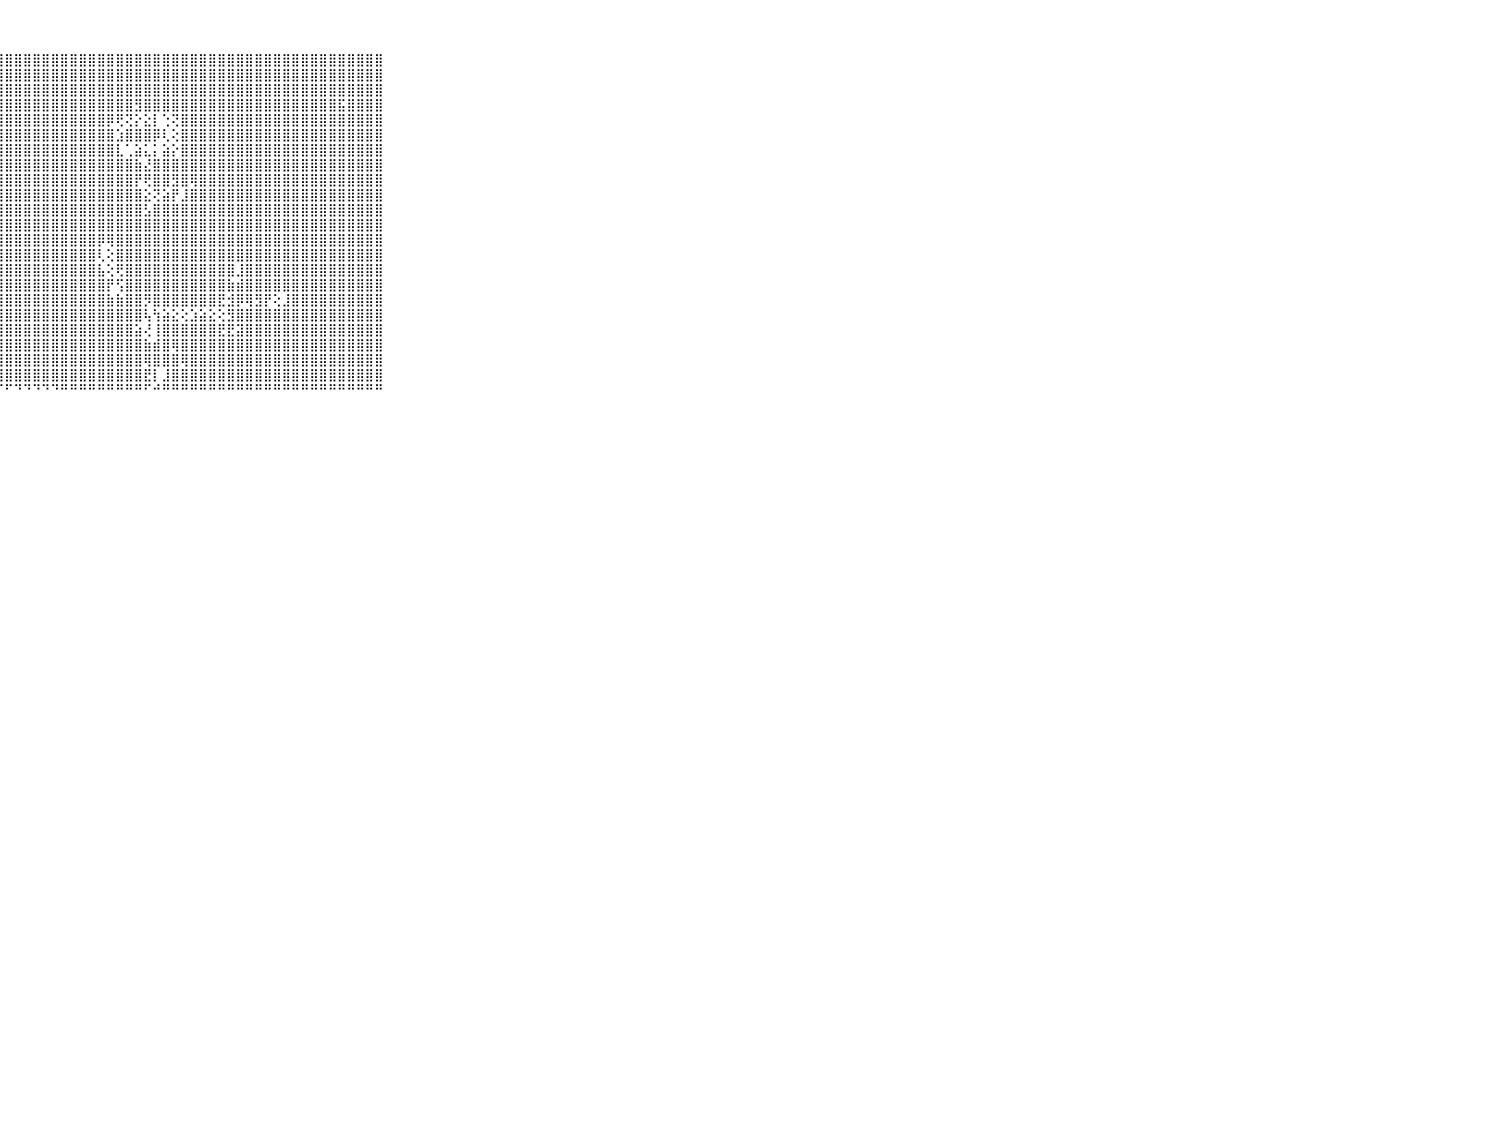

⠀⠀⠀⠀⠀⠀⠀⠀⠀⠀⠀⡟⢕⢕⣿⣿⣿⣿⣿⣿⣿⣿⣿⣿⣿⣿⣿⣿⣿⣿⣿⣿⣿⣿⣿⣿⣿⣿⣿⣿⣿⣿⣿⣿⣿⣿⣿⣿⣿⣿⣿⣿⣿⣿⣿⣿⣿⣿⣿⣿⣿⣿⣿⣿⣿⣿⣿⣿⣿⠀⠀⠀⠀⠀⠀⠀⠀⠀⠀⠀⠀
⠀⠀⠀⠀⠀⠀⠀⠀⠀⠀⠀⡇⢕⢕⣿⣿⣿⣿⣿⣿⣿⣿⣿⣿⣿⣿⣿⣿⣿⣿⣿⣿⣿⣿⣿⣿⣿⣿⣿⣿⣿⣿⣿⣿⣿⣿⣿⣿⣿⣿⣿⣿⣿⣿⣿⣿⣿⣿⣿⣿⣿⣿⣿⣿⣿⣿⣿⣿⣿⠀⠀⠀⠀⠀⠀⠀⠀⠀⠀⠀⠀
⠀⠀⠀⠀⠀⠀⠀⠀⠀⠀⠀⡧⢕⢕⣿⣿⣿⣿⣿⣿⣿⣿⣿⣿⣿⣿⣿⣿⣿⣿⣿⣿⣿⣿⣿⣿⣿⣿⣿⣿⣿⣿⣿⣿⣿⣿⣿⣿⣿⣿⣿⣿⣿⣿⣿⣿⣿⣿⣿⣿⣿⣿⣿⣿⣿⣿⣿⣿⣿⠀⠀⠀⠀⠀⠀⠀⠀⠀⠀⠀⠀
⠀⠀⠀⠀⠀⠀⠀⠀⠀⠀⠀⣷⢕⢕⣿⣿⣿⣿⣿⣿⣿⣿⣿⣿⣿⣿⣿⣿⣿⣿⣿⣿⣿⣿⣿⣿⣿⣿⣿⣿⣿⣿⣻⣿⣿⣿⣿⣿⣿⣿⣿⣿⣿⣿⣿⣿⣿⣿⣿⣿⣿⣿⣿⣿⣯⣿⣿⣿⣿⠀⠀⠀⠀⠀⠀⠀⠀⠀⠀⠀⠀
⠀⠀⠀⠀⠀⠀⠀⠀⠀⠀⠀⣿⢕⢕⣿⣿⣿⣿⣿⣿⣿⣿⣿⣿⣿⣿⣿⣿⣿⣿⣿⣿⣿⣿⣿⣿⣿⣿⣿⡿⢟⢝⡕⣕⡇⢑⢝⣿⣿⣿⣿⣿⣿⣿⣿⣿⣿⣿⣿⣿⣿⣿⣿⣿⣿⣿⣿⣿⣿⠀⠀⠀⠀⠀⠀⠀⠀⠀⠀⠀⠀
⠀⠀⠀⠀⠀⠀⠀⠀⠀⠀⠀⣧⢕⢕⣿⣿⣿⣿⣿⣿⣿⣿⣿⣿⣿⣿⣿⣿⣿⣿⣿⣿⣿⣿⣿⣿⣿⣿⣿⣿⣱⣿⣿⣿⡿⢇⢕⣿⣿⣿⣿⣿⣿⣿⣿⣿⣿⣿⣿⣿⣿⣿⣿⣿⣿⣿⣿⣿⣿⠀⠀⠀⠀⠀⠀⠀⠀⠀⠀⠀⠀
⠀⠀⠀⠀⠀⠀⠀⠀⠀⠀⠀⣿⢕⢕⣿⣿⣿⣿⣿⣿⣿⣿⣿⣿⣿⣿⣿⣿⣿⣿⣿⣿⣿⣿⣿⣿⣿⣿⣿⣿⣇⢁⣵⣅⡅⣵⡕⣿⣿⣿⣿⣿⣿⣿⣿⣿⣿⣿⣿⣿⣿⣿⣿⣿⣿⣿⣿⣿⣿⠀⠀⠀⠀⠀⠀⠀⠀⠀⠀⠀⠀
⠀⠀⠀⠀⠀⠀⠀⠀⠀⠀⠀⣯⢕⢕⣿⣿⣿⣿⣿⣿⣿⣿⣿⣿⣿⣿⣿⣿⣿⣿⣿⣿⣿⣿⣿⣿⣿⣿⣿⣿⣿⣿⣷⣜⣿⣿⣿⣿⣿⣿⣿⣿⣿⣿⣿⣿⣿⣿⣿⣿⣿⣿⣿⣿⣿⣿⣿⣿⣿⠀⠀⠀⠀⠀⠀⠀⠀⠀⠀⠀⠀
⠀⠀⠀⠀⠀⠀⠀⠀⠀⠀⠀⣯⢕⢕⣿⣿⣿⣿⣿⣿⣿⣿⣿⣿⣿⣿⣿⣿⣿⣿⣿⣿⣿⣿⣿⣿⣿⣿⣿⣿⣿⣿⡟⢟⣿⣿⣻⣿⢿⣿⣿⣿⣿⣿⣿⣿⣿⣿⣿⣿⣿⣿⣿⣿⣿⣿⣿⣿⣿⠀⠀⠀⠀⠀⠀⠀⠀⠀⠀⠀⠀
⠀⠀⠀⠀⠀⠀⠀⠀⠀⠀⠀⣿⢕⢕⣿⣿⣿⣿⣿⣿⣿⣿⣿⣿⣿⣿⣿⣿⣿⣿⣿⣿⣿⣿⣿⣿⣿⣿⣿⣿⣿⣿⣿⣕⢝⣵⡟⣸⣿⣿⣿⣿⣿⣿⣿⣿⣿⣿⣿⣿⣿⣿⣿⣿⣿⣿⣿⣿⣿⠀⠀⠀⠀⠀⠀⠀⠀⠀⠀⠀⠀
⠀⠀⠀⠀⠀⠀⠀⠀⠀⠀⠀⣿⢕⢕⣿⣿⣿⣿⣿⣿⣿⣿⣿⣿⣿⣿⣿⣿⣿⣿⣿⣿⣿⣿⣿⣿⣿⣿⣿⣿⣿⣿⣿⣣⣿⣿⣿⣿⣿⣿⣿⣿⣿⣿⣿⣿⣿⣿⣿⣿⣿⣿⣿⣿⣿⣿⣿⣿⣿⠀⠀⠀⠀⠀⠀⠀⠀⠀⠀⠀⠀
⠀⠀⠀⠀⠀⠀⠀⠀⠀⠀⠀⣿⢕⢕⣿⣿⣿⣿⣿⣿⣿⣿⣿⣿⣿⣿⣿⣿⣿⣿⣿⣿⣿⣿⣿⣿⣿⣿⣿⣿⣿⣿⣿⣿⣿⣿⣿⣿⣿⣿⣿⣿⣿⣿⣿⣿⣿⣿⣿⣿⣿⣿⣿⣿⣿⣿⣿⣿⣿⠀⠀⠀⠀⠀⠀⠀⠀⠀⠀⠀⠀
⠀⠀⠀⠀⠀⠀⠀⠀⠀⠀⠀⣿⢑⢕⣿⣿⣿⣿⣿⣿⣿⣿⣿⣿⣿⣿⣿⣿⣿⣿⣿⣿⣿⣿⣿⣿⣿⣿⡿⢿⣿⣿⣿⣿⣿⣿⣿⣿⣿⣿⣿⣿⣿⣿⣿⣿⣿⣿⣿⣿⣿⣿⣿⣿⣿⣿⣿⣿⣿⠀⠀⠀⠀⠀⠀⠀⠀⠀⠀⠀⠀
⠀⠀⠀⠀⠀⠀⠀⠀⠀⠀⠀⣿⠑⢕⣿⣿⣿⣿⣿⣿⣿⣿⣿⣿⣿⣿⣿⣿⣿⣿⣿⣿⣿⣿⣿⣿⣿⣿⢇⢕⣿⣿⣿⣿⣿⣿⣿⣿⣿⣿⣿⣿⣿⣿⣿⣿⣿⣿⣿⣿⣿⣿⣿⣿⣿⣿⣿⣿⣿⠀⠀⠀⠀⠀⠀⠀⠀⠀⠀⠀⠀
⠀⠀⠀⠀⠀⠀⠀⠀⠀⠀⠀⣿⠕⢕⣿⣿⣿⣿⣿⣿⣿⣿⣿⣿⣿⣿⣿⣿⣿⣿⣿⣿⣿⣿⣿⣿⣿⣿⣧⢕⢟⣿⣿⣿⣿⣿⣿⣿⣿⣿⣿⣿⣿⣸⣿⣿⣿⣿⣿⣿⣿⣿⣿⣿⣿⣿⣿⣿⣿⠀⠀⠀⠀⠀⠀⠀⠀⠀⠀⠀⠀
⠀⠀⠀⠀⠀⠀⠀⠀⠀⠀⠀⣇⠕⢕⣿⣿⣿⣿⣿⣿⣿⣿⣿⣿⣿⣿⣿⣿⣿⣿⣿⣿⣿⣿⣿⣿⣿⣿⣿⡟⢫⣿⣿⣿⣿⣿⣿⣿⣿⣿⣿⣿⣷⣾⣿⣿⣿⣿⣿⣿⣿⣿⣿⣿⣿⣿⣿⣿⣿⠀⠀⠀⠀⠀⠀⠀⠀⠀⠀⠀⠀
⠀⠀⠀⠀⠀⠀⠀⠀⠀⠀⠀⡇⠔⢕⣿⣿⣿⣿⣿⣿⣿⣿⣿⣿⣿⣿⣿⣿⣿⣿⣿⣿⣿⣿⣿⣿⣿⣿⣿⣷⣷⣿⣿⡻⣿⣿⣿⣿⣿⣿⣿⣟⣺⡿⢿⣻⡟⢕⣸⣿⣿⣿⣿⣿⣿⣿⣿⣿⣿⠀⠀⠀⠀⠀⠀⠀⠀⠀⠀⠀⠀
⠀⠀⠀⠀⠀⠀⠀⠀⠀⠀⠀⡇⠔⢸⣿⣿⣿⣿⣿⣿⣿⣿⣿⣿⣿⣿⣿⣿⣿⣿⣿⣿⣿⣿⣿⣿⣿⣿⣿⣿⣿⣿⣿⢧⢳⣵⣕⢕⣱⣵⣕⢕⣻⣿⣿⣿⣿⣿⣿⣿⣿⣿⣿⣿⣿⣿⣿⣿⣿⠀⠀⠀⠀⠀⠀⠀⠀⠀⠀⠀⠀
⠀⠀⠀⠀⠀⠀⠀⠀⠀⠀⠀⡇⢔⢸⣿⣿⣿⣿⣿⣿⣿⣿⣿⣿⣿⣿⣿⣿⣿⣿⣿⣿⣿⣿⣿⣿⣿⣿⣿⣿⣿⣿⣵⢜⢸⣿⣿⣿⣿⣿⣿⣟⣟⣽⣿⣿⣿⣿⣿⣿⣿⣿⣿⣿⣿⣿⣿⣿⣿⠀⠀⠀⠀⠀⠀⠀⠀⠀⠀⠀⠀
⠀⠀⠀⠀⠀⠀⠀⠀⠀⠀⠀⡇⢄⢸⣿⣿⣿⣿⣿⣿⣿⣿⣿⣿⣿⣿⣿⣿⣿⣿⣿⣿⣿⣿⣿⣿⣿⣿⣿⣿⣿⣿⣿⣷⣾⣿⢿⣿⣿⣿⣿⣿⣿⣿⣿⣿⣿⣿⣿⣿⣿⣿⣿⣿⣿⣿⣿⣿⣿⠀⠀⠀⠀⠀⠀⠀⠀⠀⠀⠀⠀
⠀⠀⠀⠀⠀⠀⠀⠀⠀⠀⠀⡇⢄⢸⣿⣿⣿⣿⣿⣿⣿⣿⣿⣿⣿⣿⣿⣿⣿⣿⣿⣿⣿⣿⣿⣿⣿⣿⣿⣿⣿⣿⣿⢿⣿⣿⣿⢿⣿⣿⣿⣿⣿⣿⣿⣿⣿⣿⣿⣿⣿⣿⣿⣿⣿⣿⣿⣿⣿⠀⠀⠀⠀⠀⠀⠀⠀⠀⠀⠀⠀
⠀⠀⠀⠀⠀⠀⠀⠀⠀⠀⠀⢇⢄⢸⣿⢿⣿⣿⣿⣿⣿⣿⣿⣿⣿⣿⣿⣿⣿⣿⣿⣿⣿⣿⣿⣿⣿⣿⣿⣿⣿⣿⣿⣟⡇⣸⣿⣿⣿⣿⣿⣿⣿⣿⣿⣿⣿⣿⣿⣿⣿⣿⣿⣿⣿⣿⣿⣿⣿⠀⠀⠀⠀⠀⠀⠀⠀⠀⠀⠀⠀
⠀⠀⠀⠀⠀⠀⠀⠀⠀⠀⠀⠑⠀⠑⠛⠛⠛⠛⠃⠚⠛⠛⠛⠛⠛⠛⠛⠋⠋⠙⠙⠙⠙⠙⠛⠛⠛⠛⠛⠛⠛⠛⠛⠋⠚⠛⠛⠛⠛⠛⠛⠛⠛⠛⠛⠛⠛⠛⠛⠛⠛⠛⠛⠛⠛⠛⠛⠛⠛⠀⠀⠀⠀⠀⠀⠀⠀⠀⠀⠀⠀